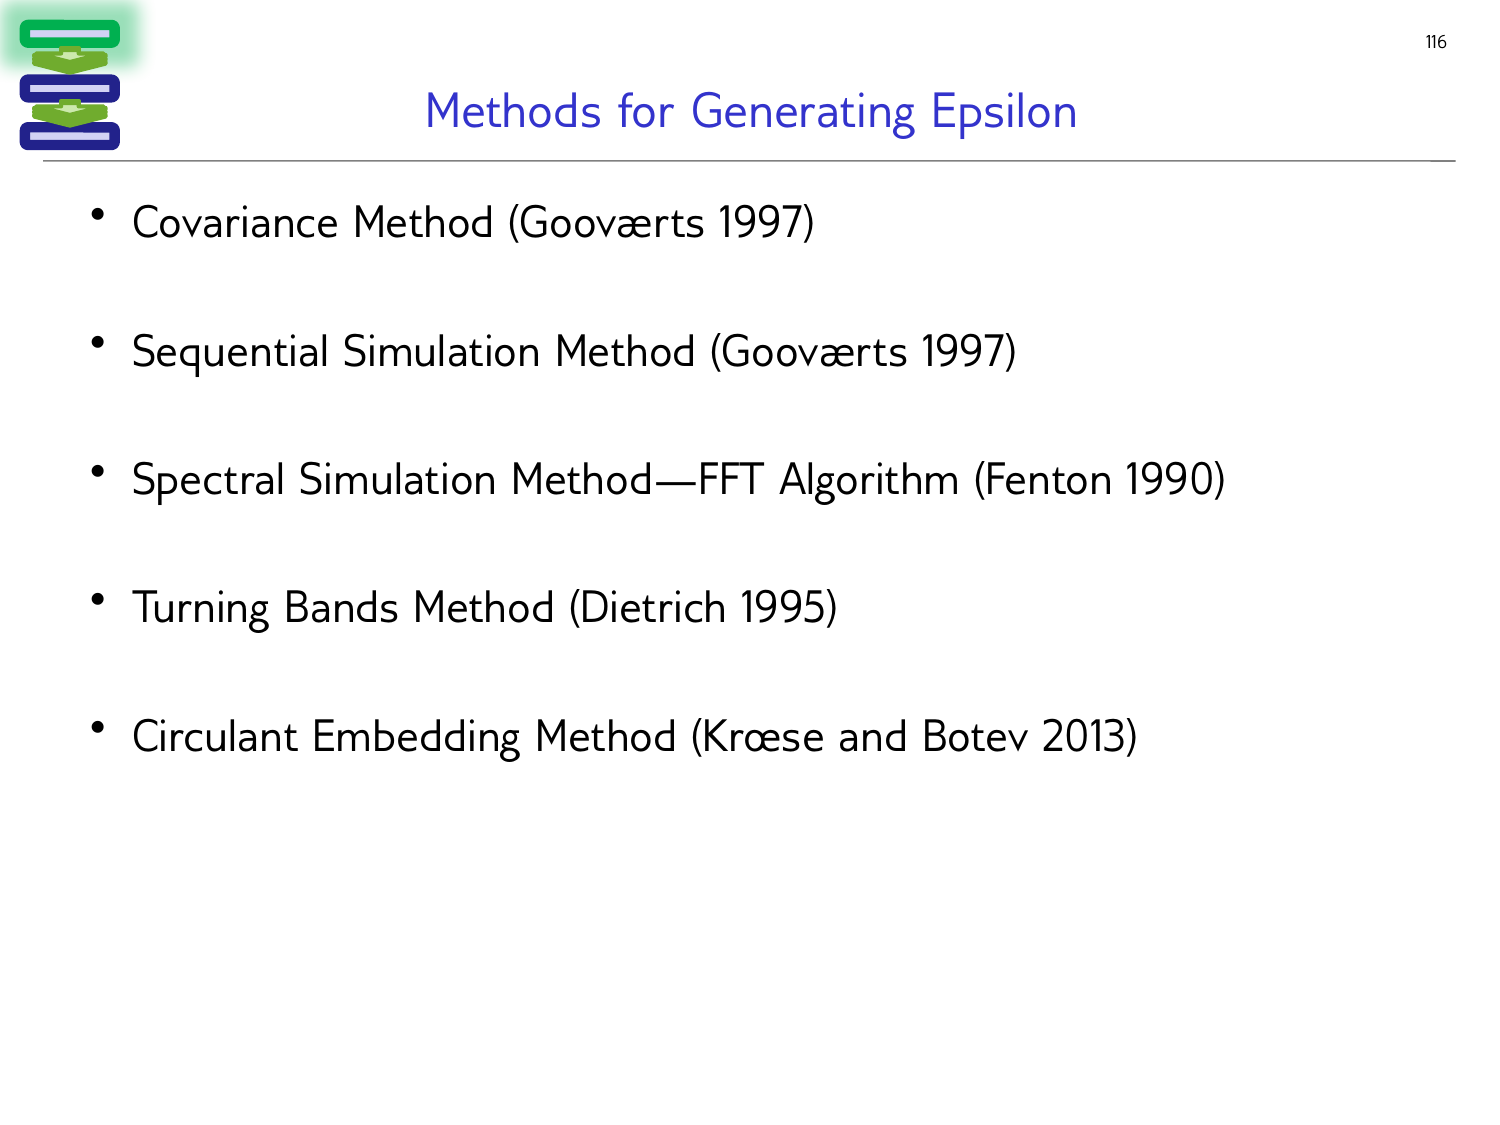

# Methods for Generating Epsilon
Covariance Method (Goovaerts 1997)

Sequential Simulation Method (Goovaerts 1997)

Spectral Simulation Method—FFT Algorithm (Fenton 1990)

Turning Bands Method (Dietrich 1995)

Circulant Embedding Method (Kroese and Botev 2013)